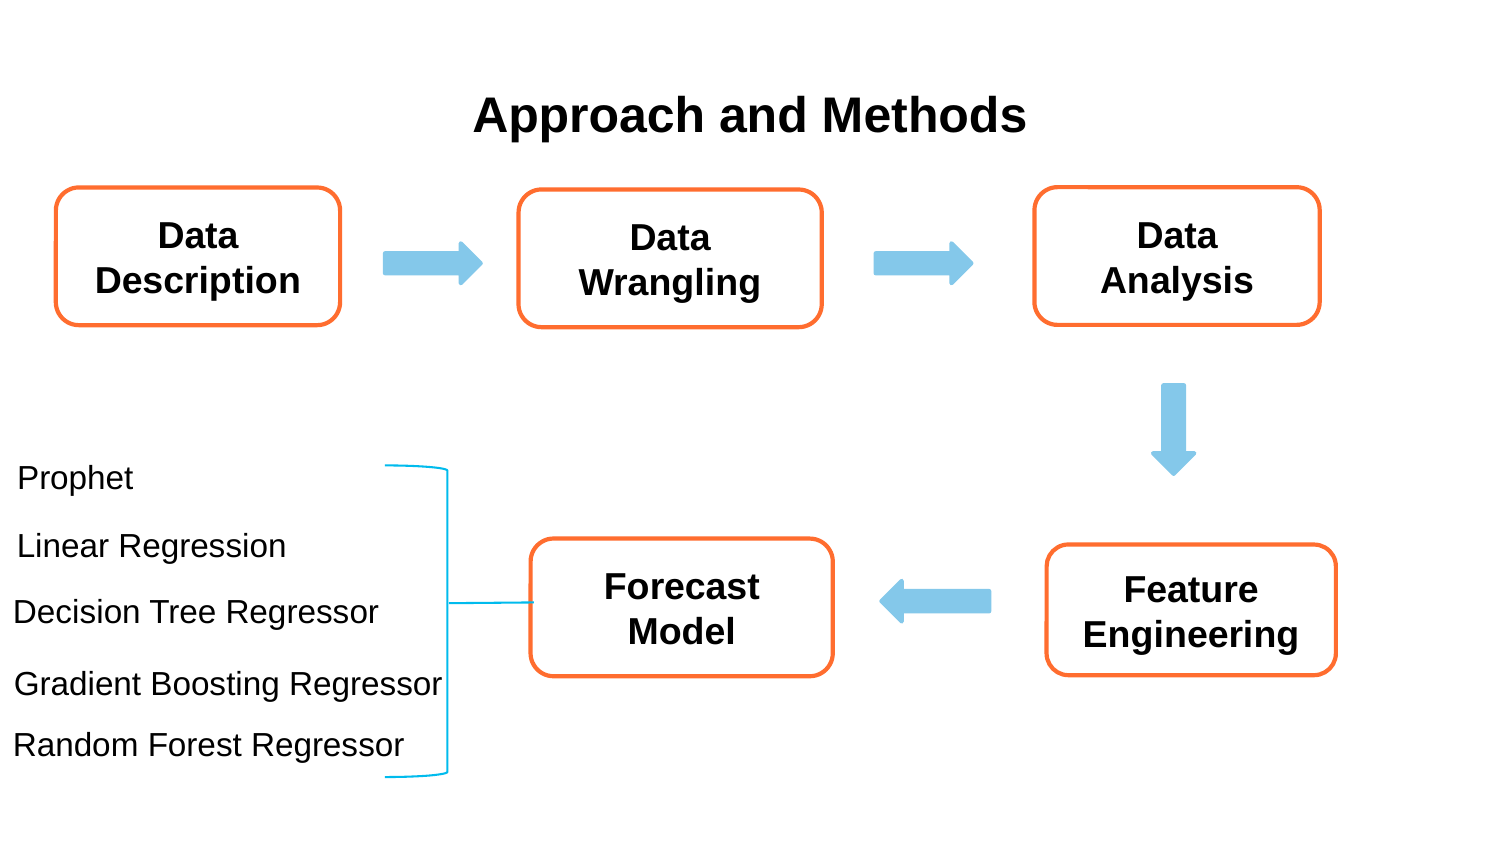

# Approach and Methods
Data Analysis
Data Description
Data Wrangling

Prophet

Linear Regression
Forecast Model
Feature Engineering

Decision Tree Regressor
Gradient Boosting Regressor
Random Forest Regressor